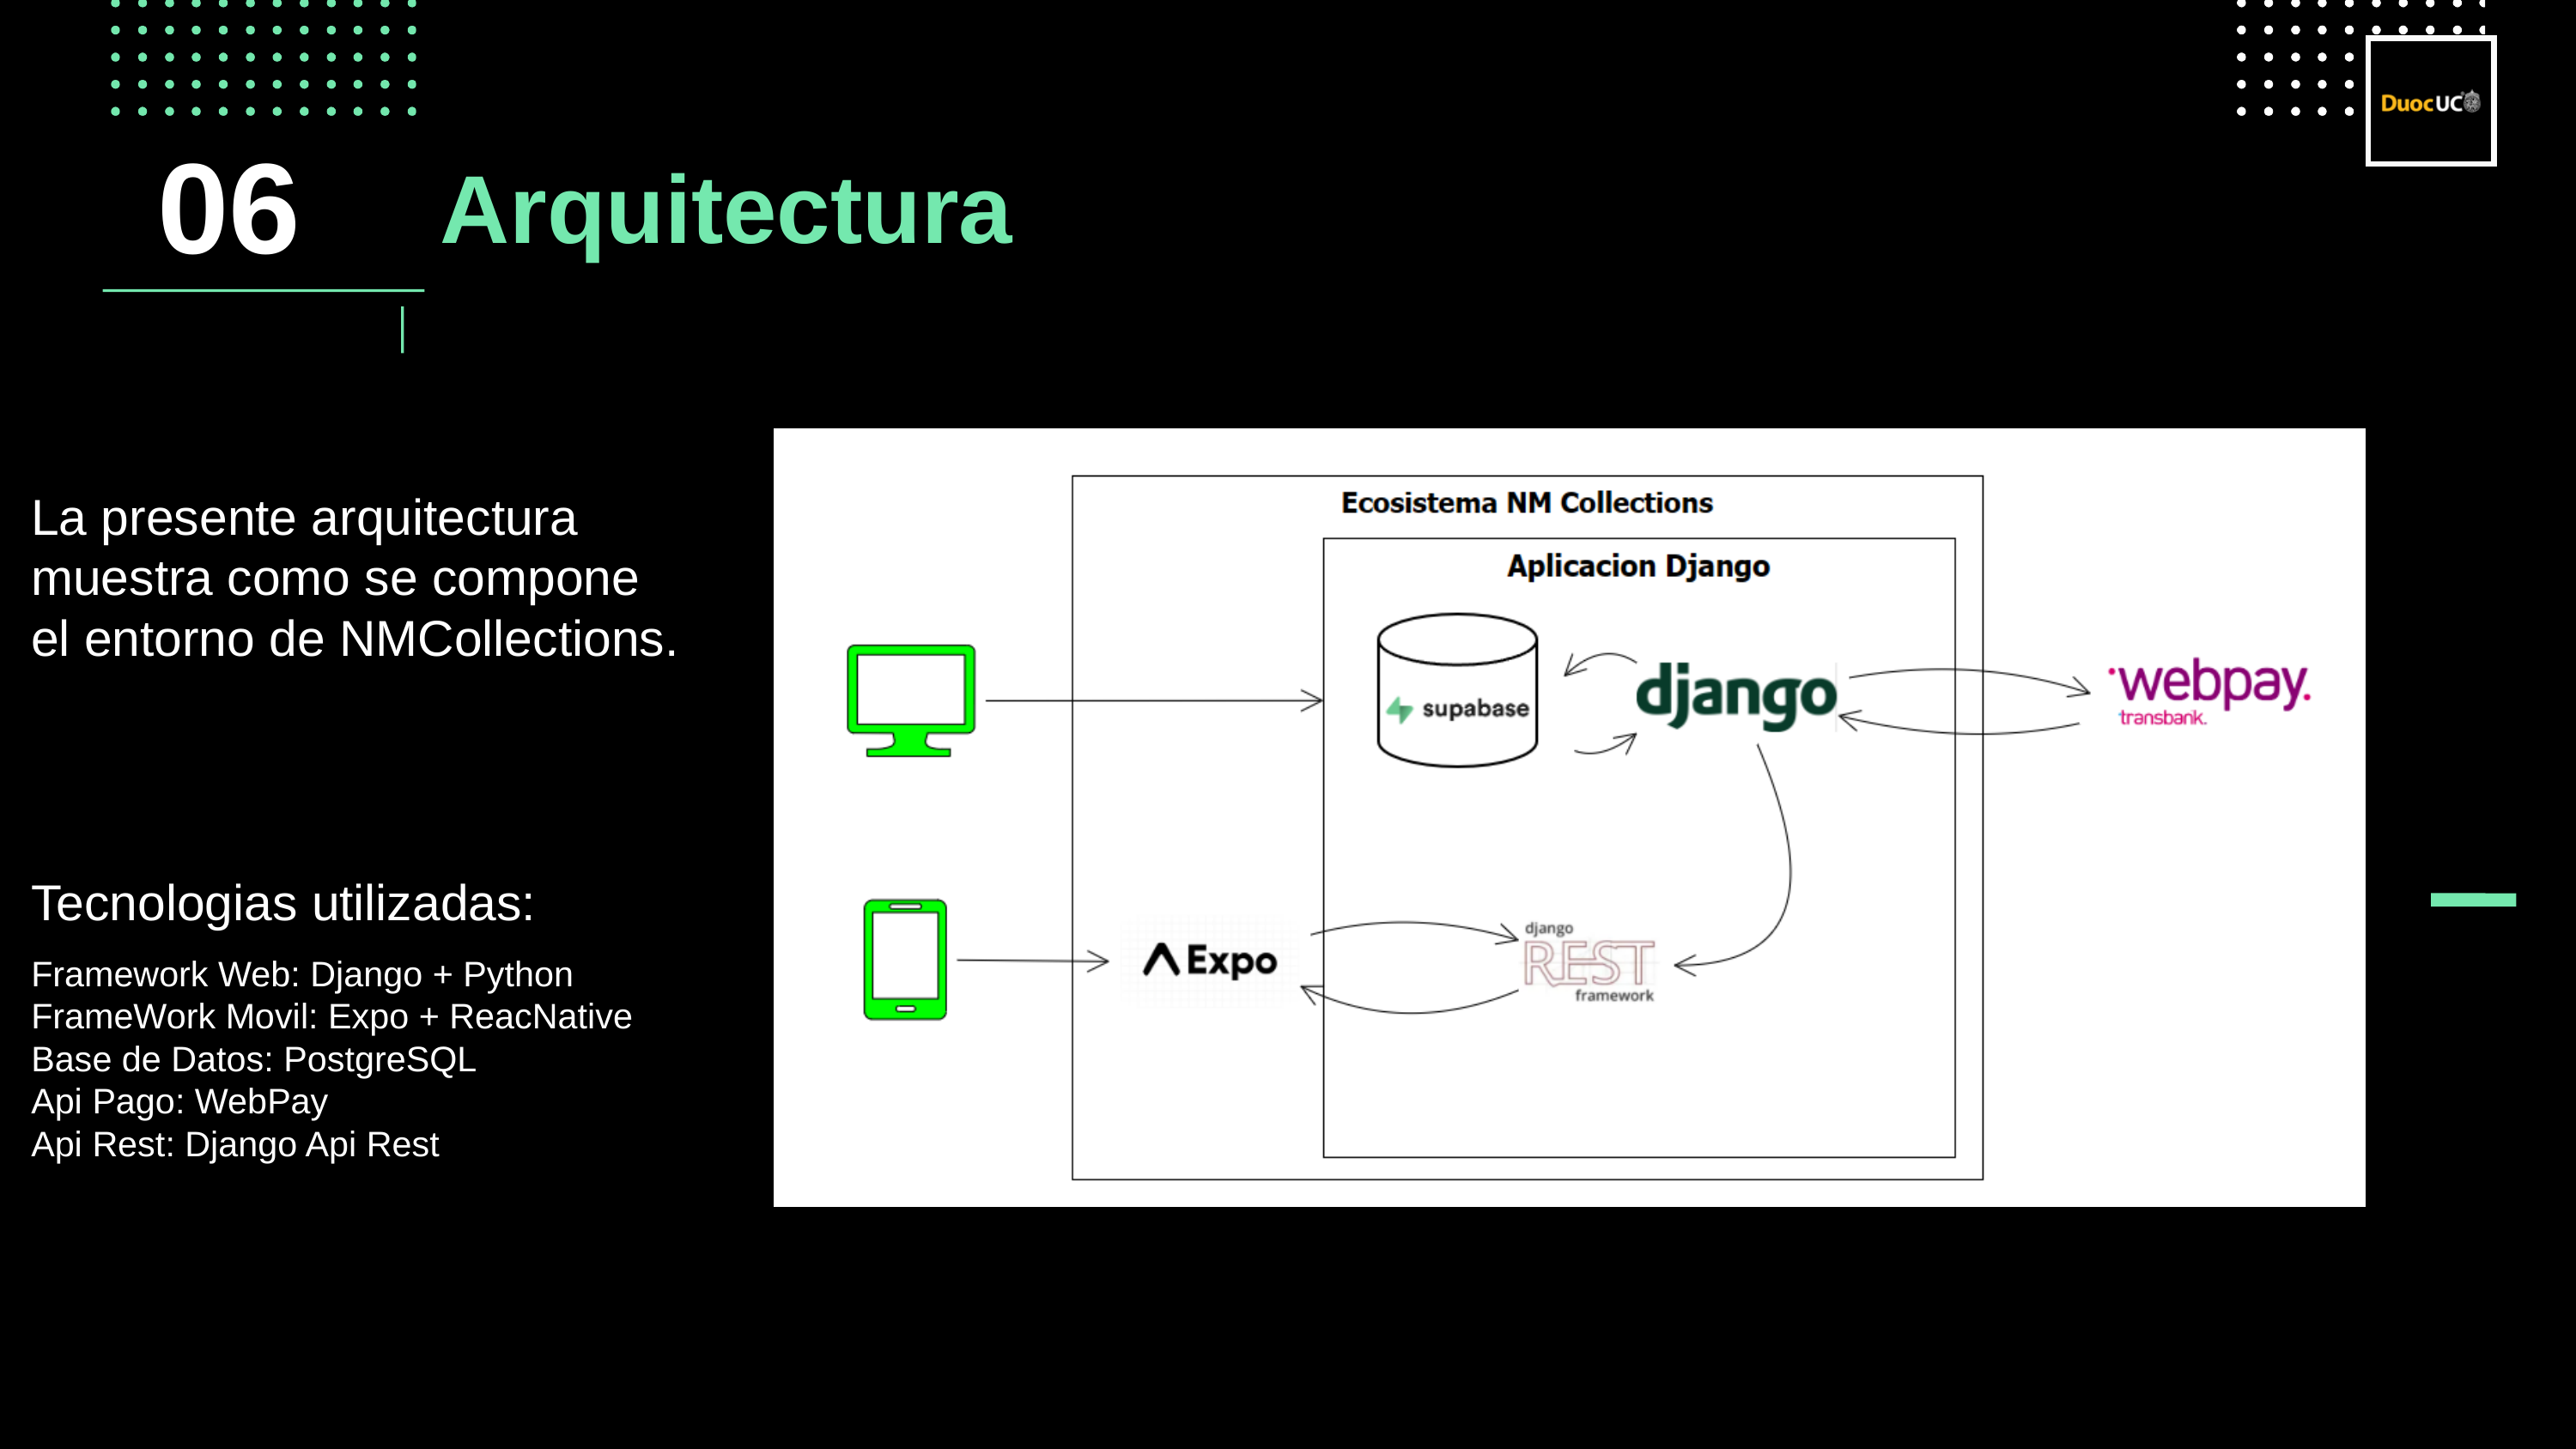

06
Arquitectura

La presente arquitectura muestra como se compone el entorno de NMCollections.
Tecnologias utilizadas:

Framework Web: Django + Python
FrameWork Movil: Expo + ReacNative
Base de Datos: PostgreSQL
Api Pago: WebPay
Api Rest: Django Api Rest